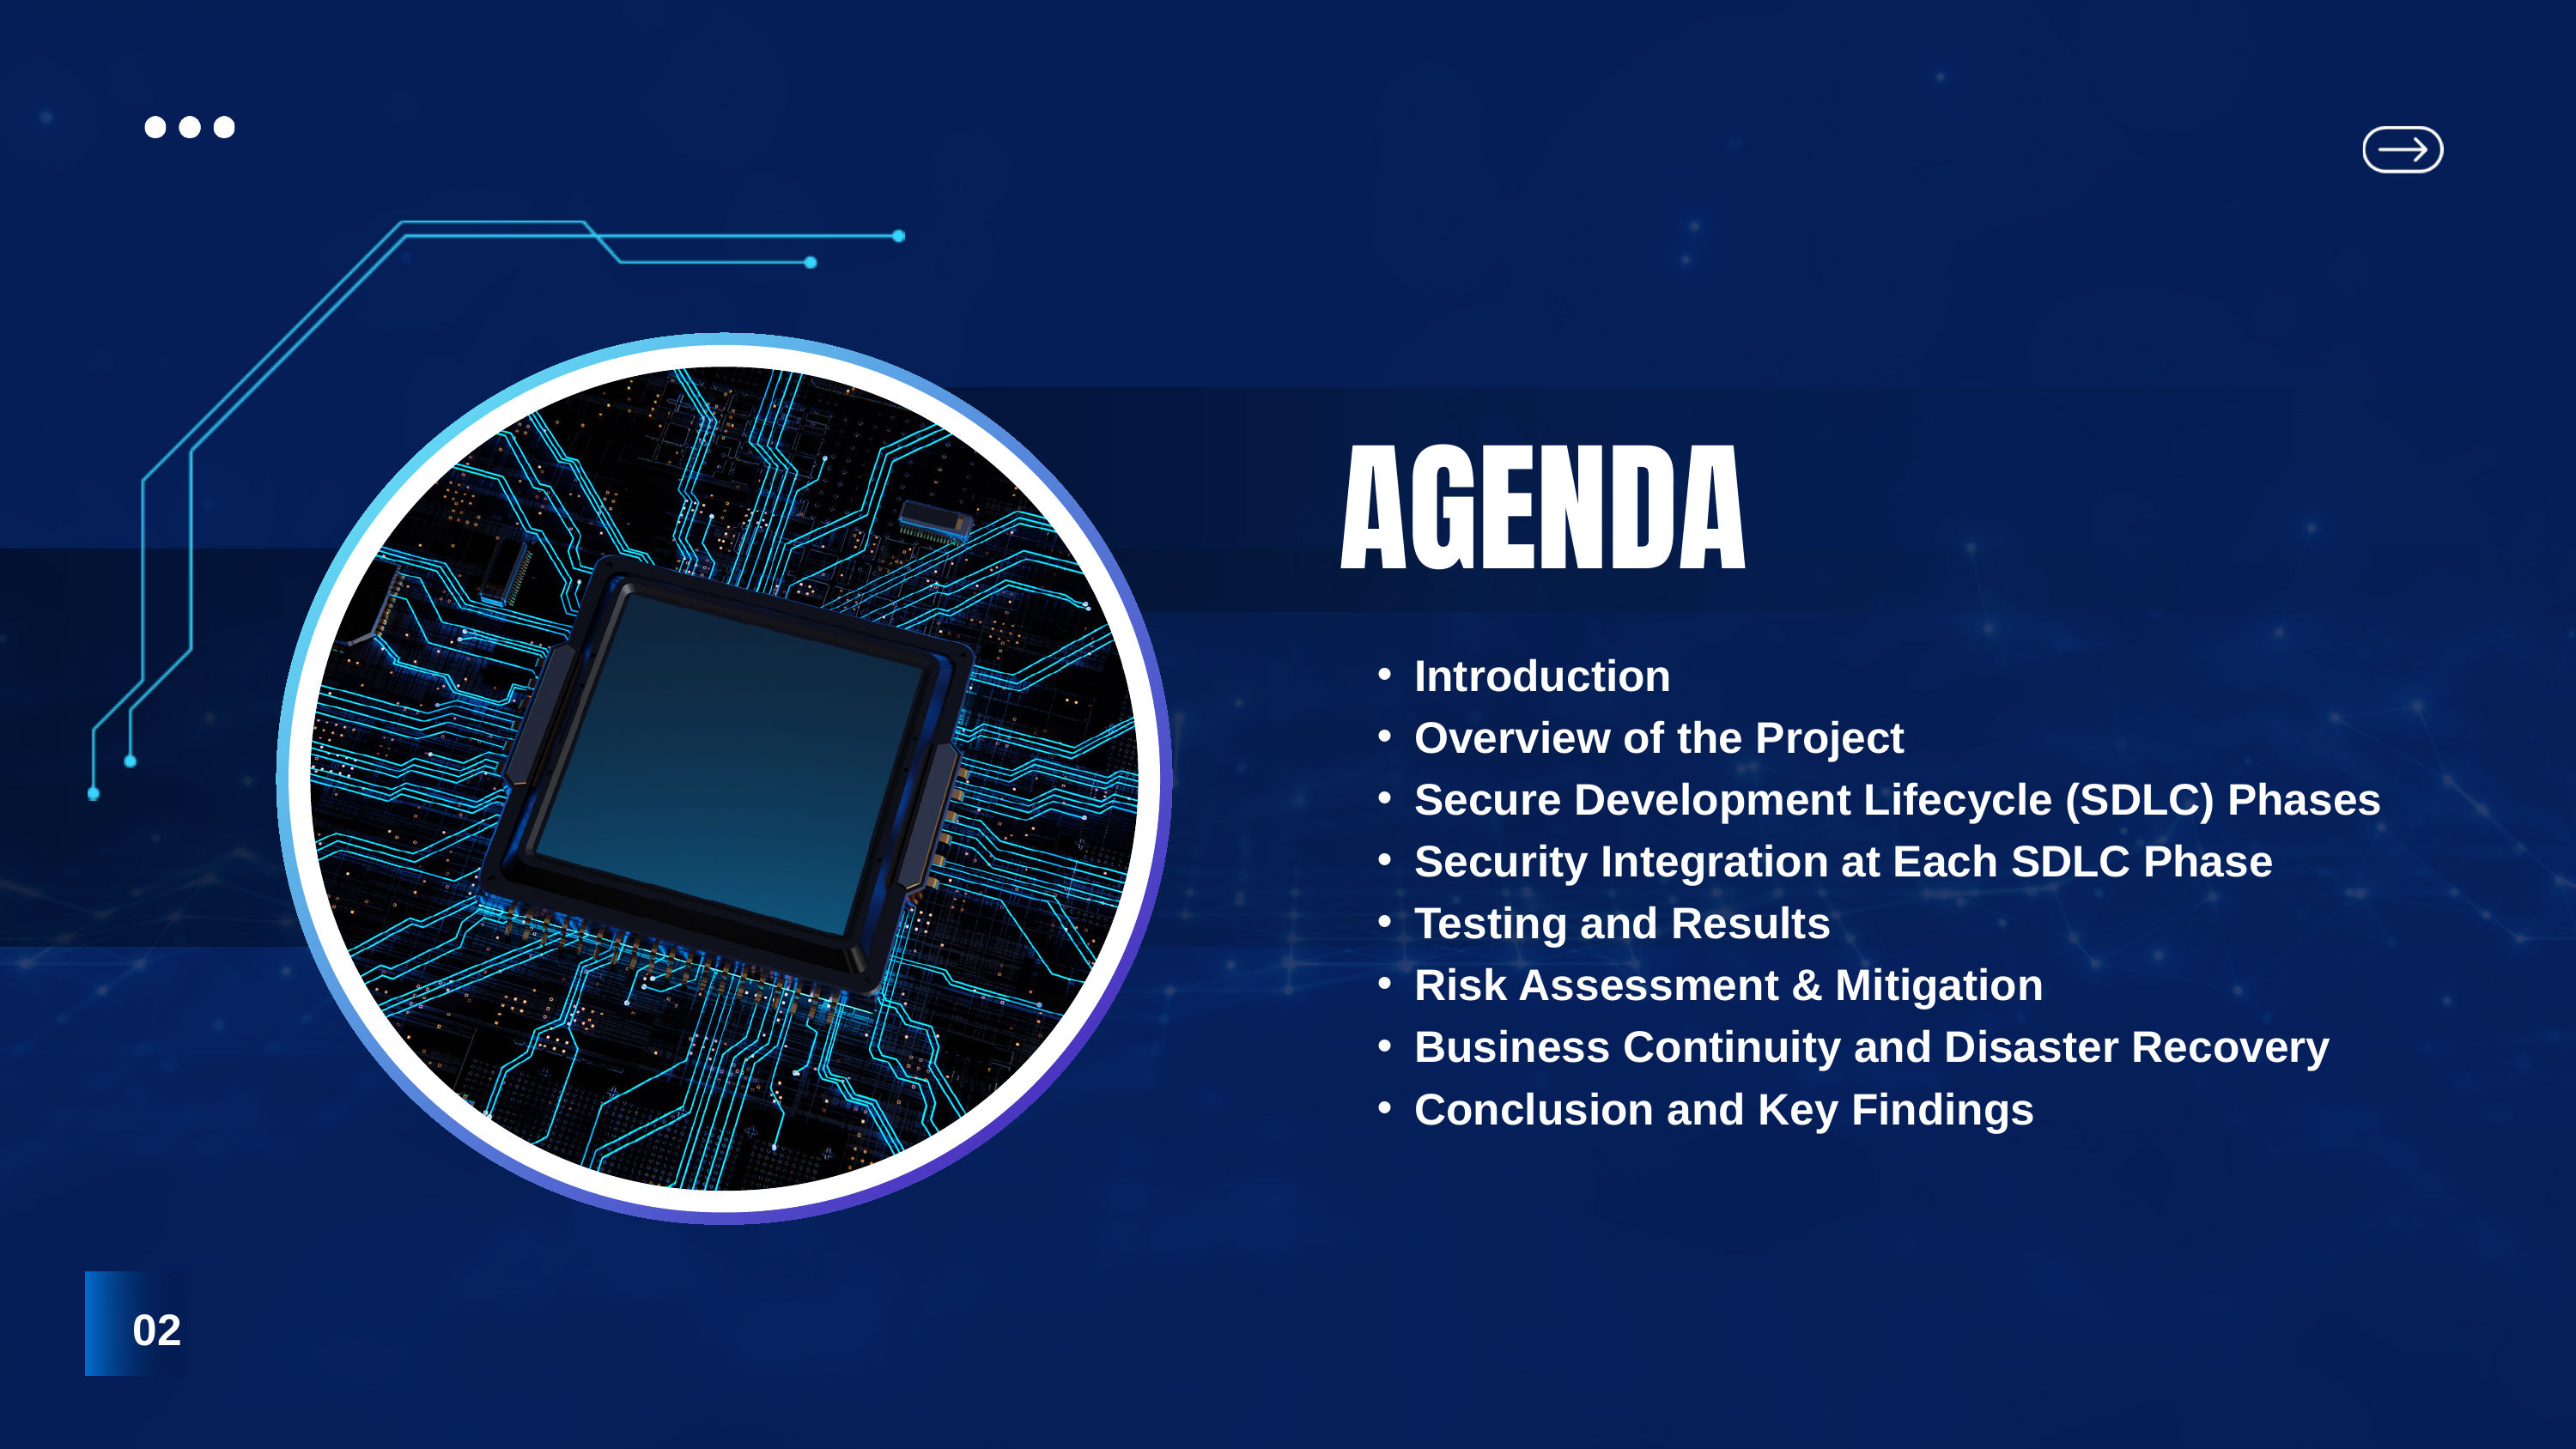

AGENDA

Introduction
Overview of the Project
Secure Development Lifecycle (SDLC) Phases
Security Integration at Each SDLC Phase
Testing and Results
Risk Assessment & Mitigation
Business Continuity and Disaster Recovery
Conclusion and Key Findings

02